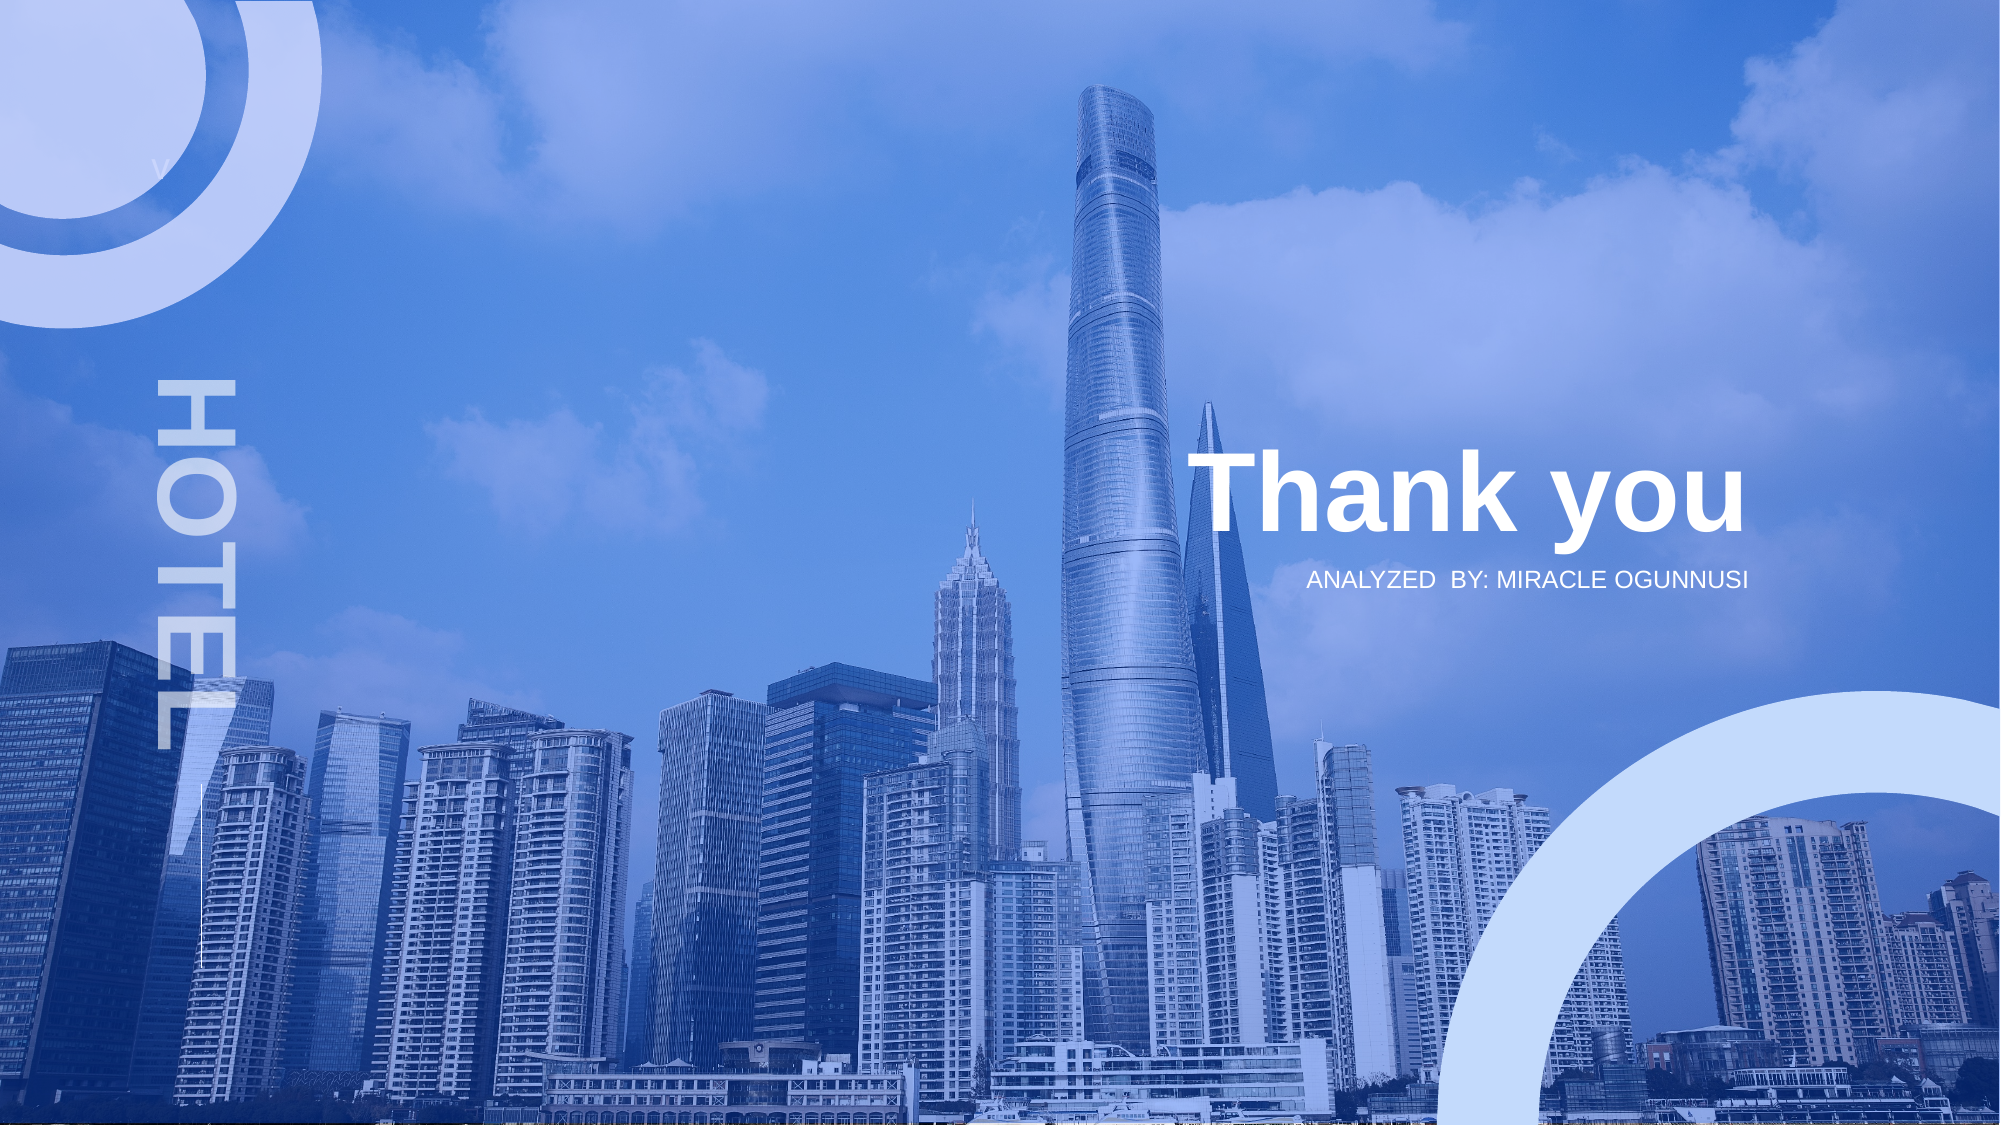

Thank you
HOTEL
ANALYZED  BY: MIRACLE OGUNNUSI